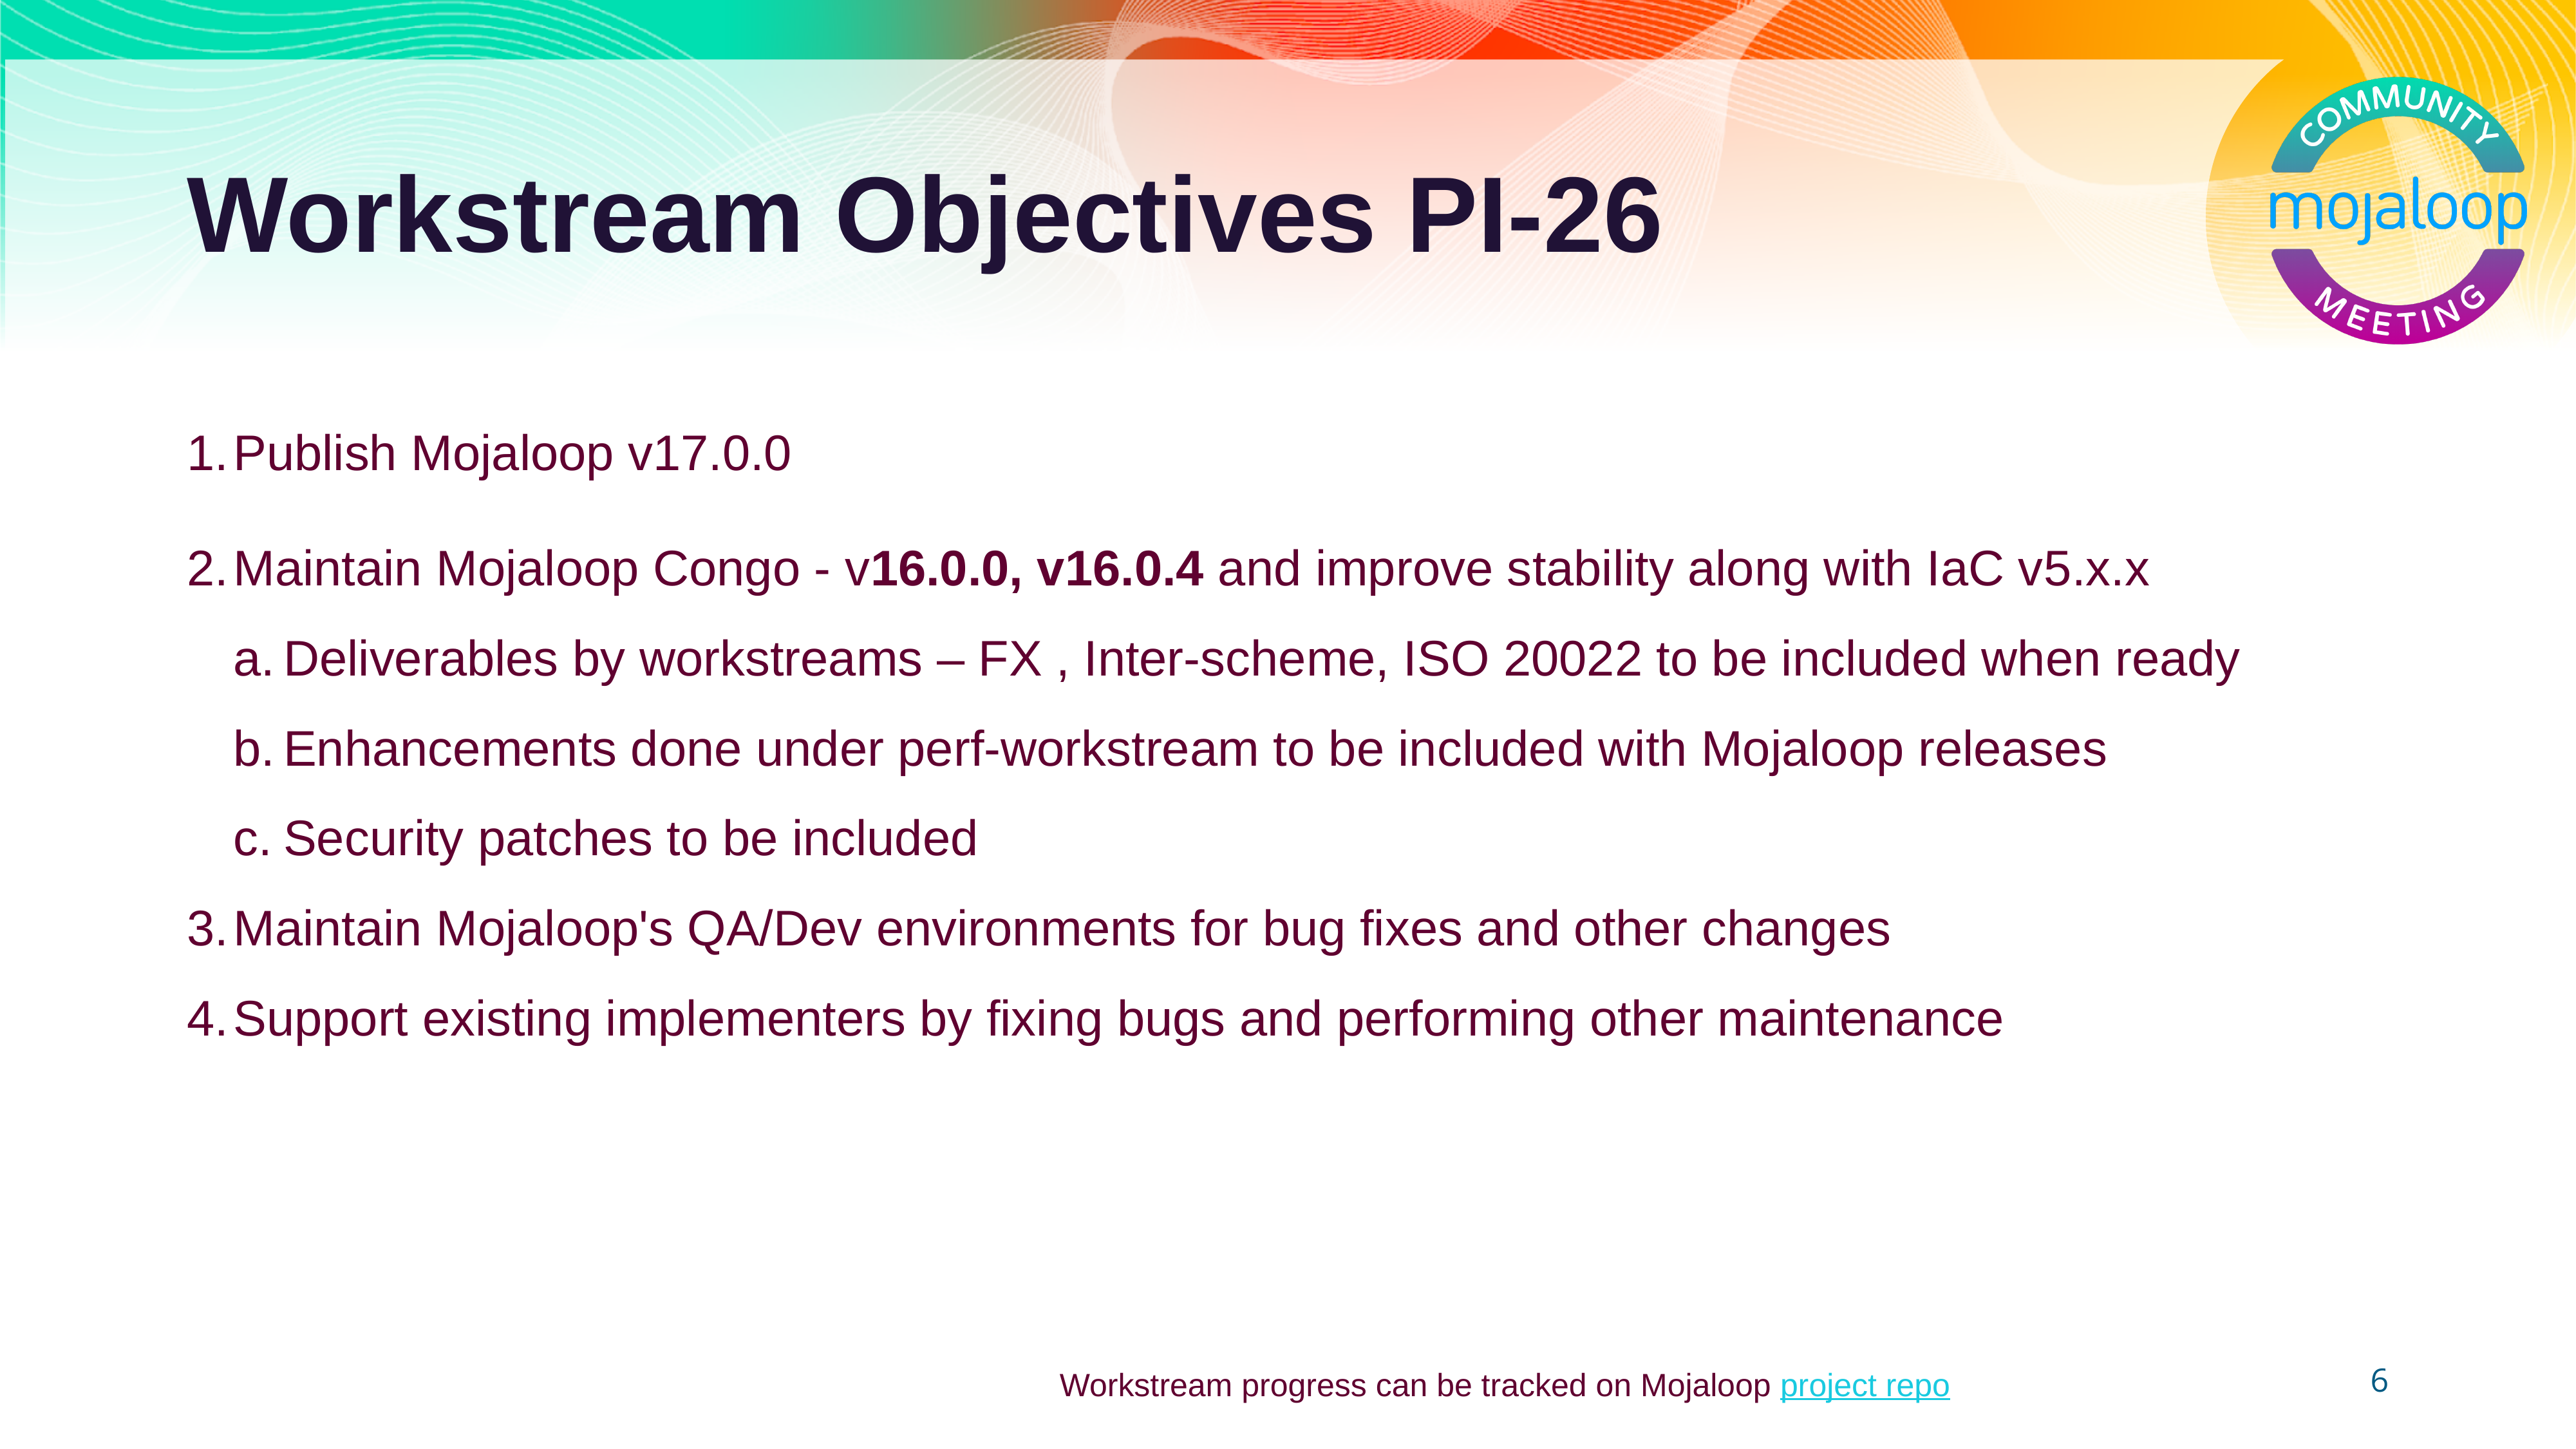

# Workstream Objectives PI-26
Publish Mojaloop v17.0.0
Maintain Mojaloop Congo - v16.0.0, v16.0.4 and improve stability along with IaC v5.x.x
Deliverables by workstreams – FX , Inter-scheme, ISO 20022 to be included when ready
Enhancements done under perf-workstream to be included with Mojaloop releases
Security patches to be included
Maintain Mojaloop's QA/Dev environments for bug fixes and other changes
Support existing implementers by fixing bugs and performing other maintenance
Workstream progress can be tracked on Mojaloop project repo
6